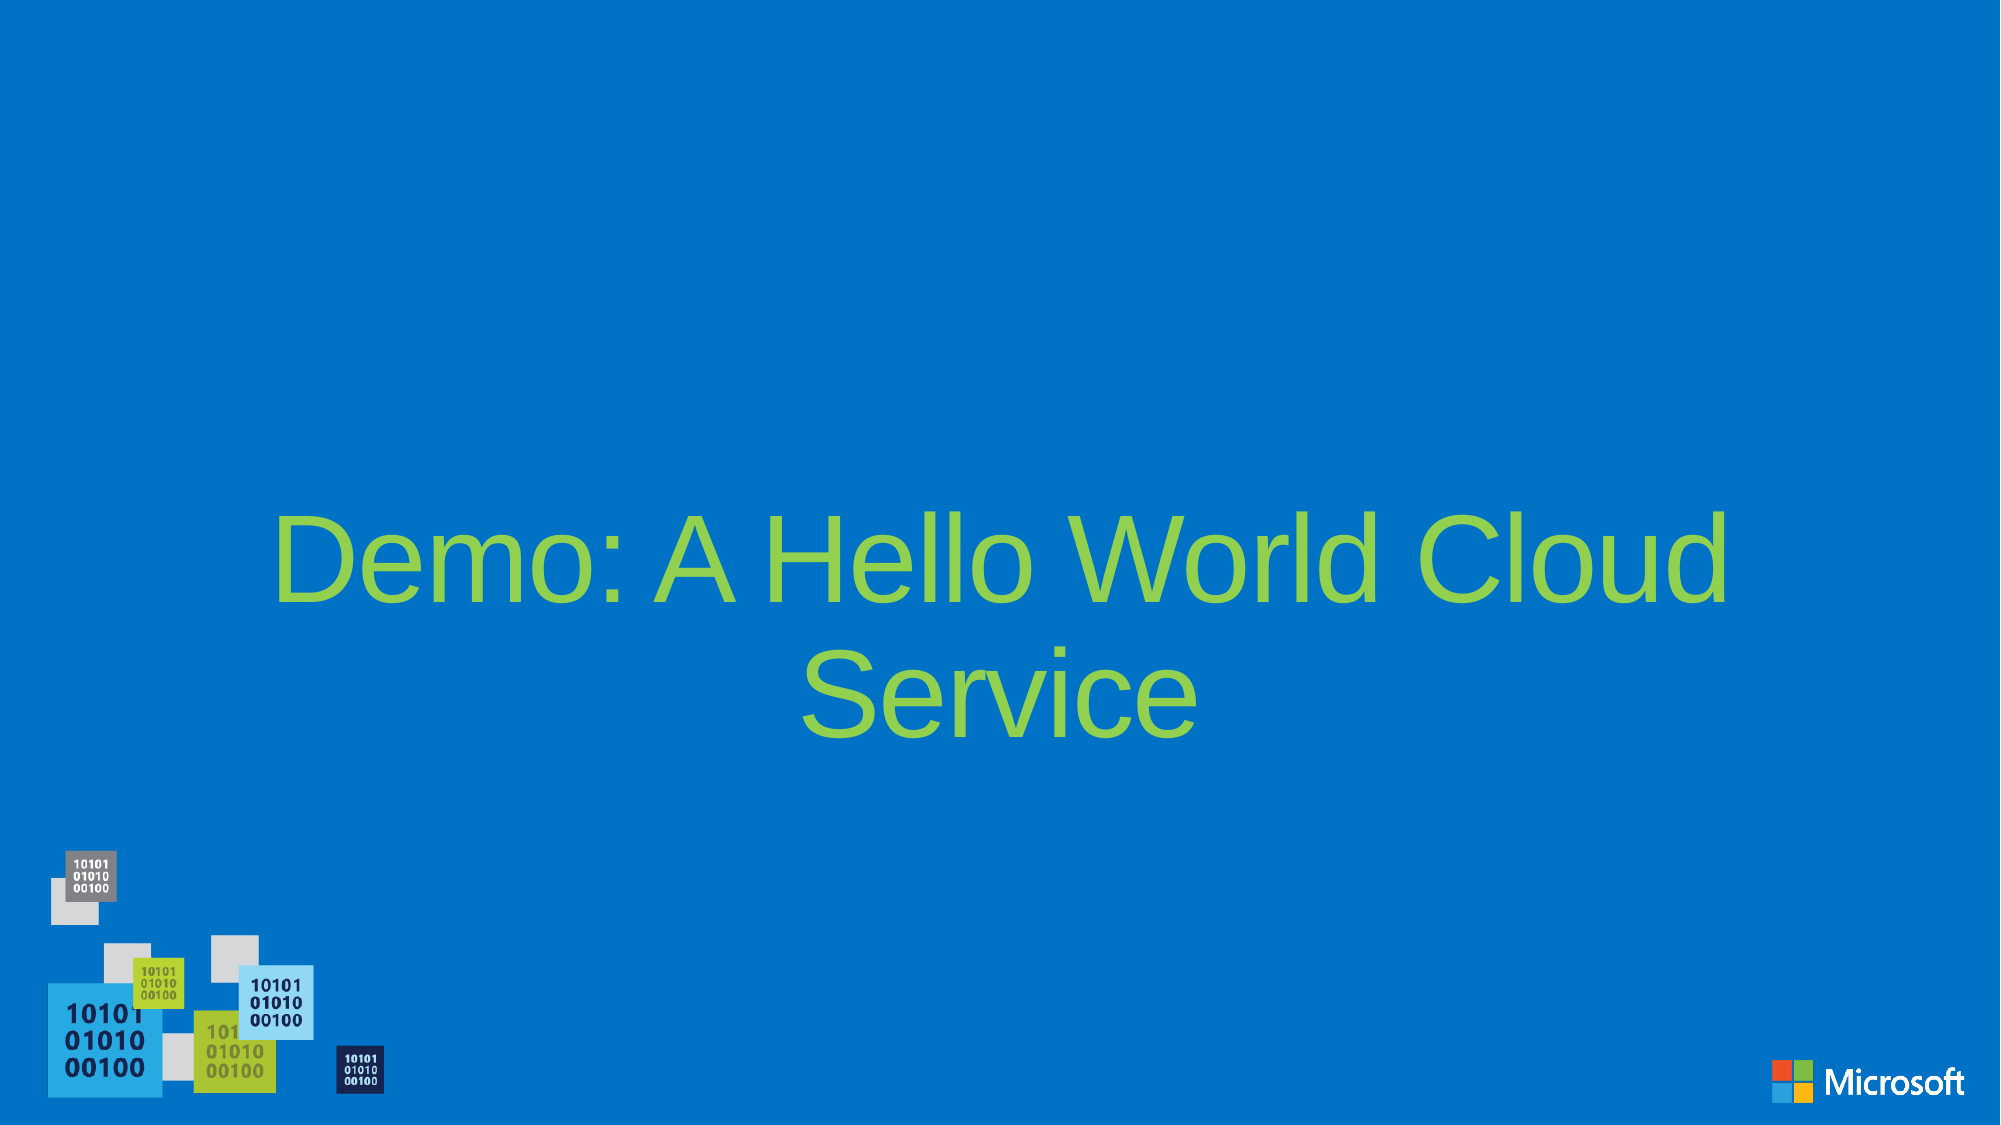

# Demo: A Hello World Cloud Service